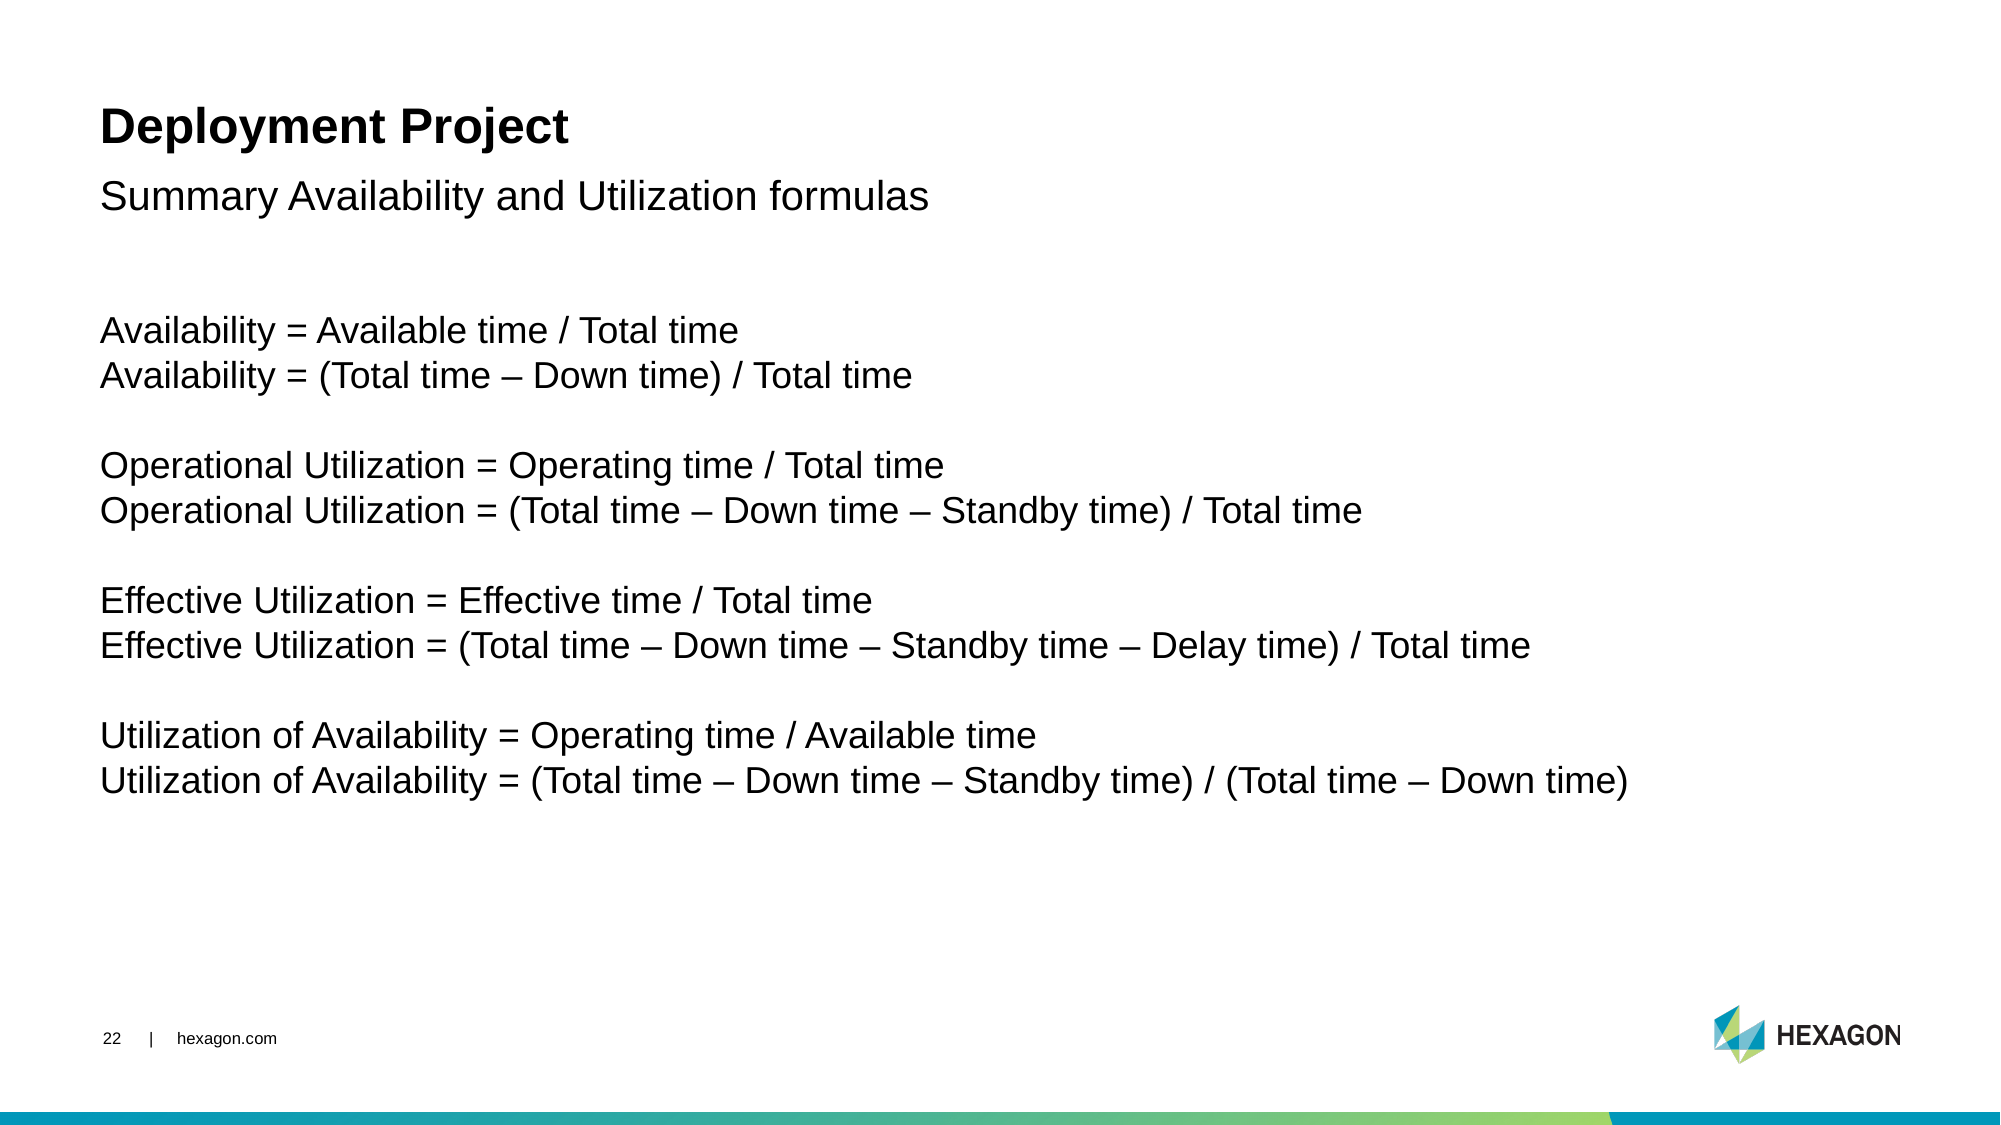

# Deployment Project
Summary Availability and Utilization formulas
Availability = Available time / Total time
Availability = (Total time – Down time) / Total time

Operational Utilization = Operating time / Total time
Operational Utilization = (Total time – Down time – Standby time) / Total time

Effective Utilization = Effective time / Total time
Effective Utilization = (Total time – Down time – Standby time – Delay time) / Total time

Utilization of Availability = Operating time / Available time
Utilization of Availability = (Total time – Down time – Standby time) / (Total time – Down time)